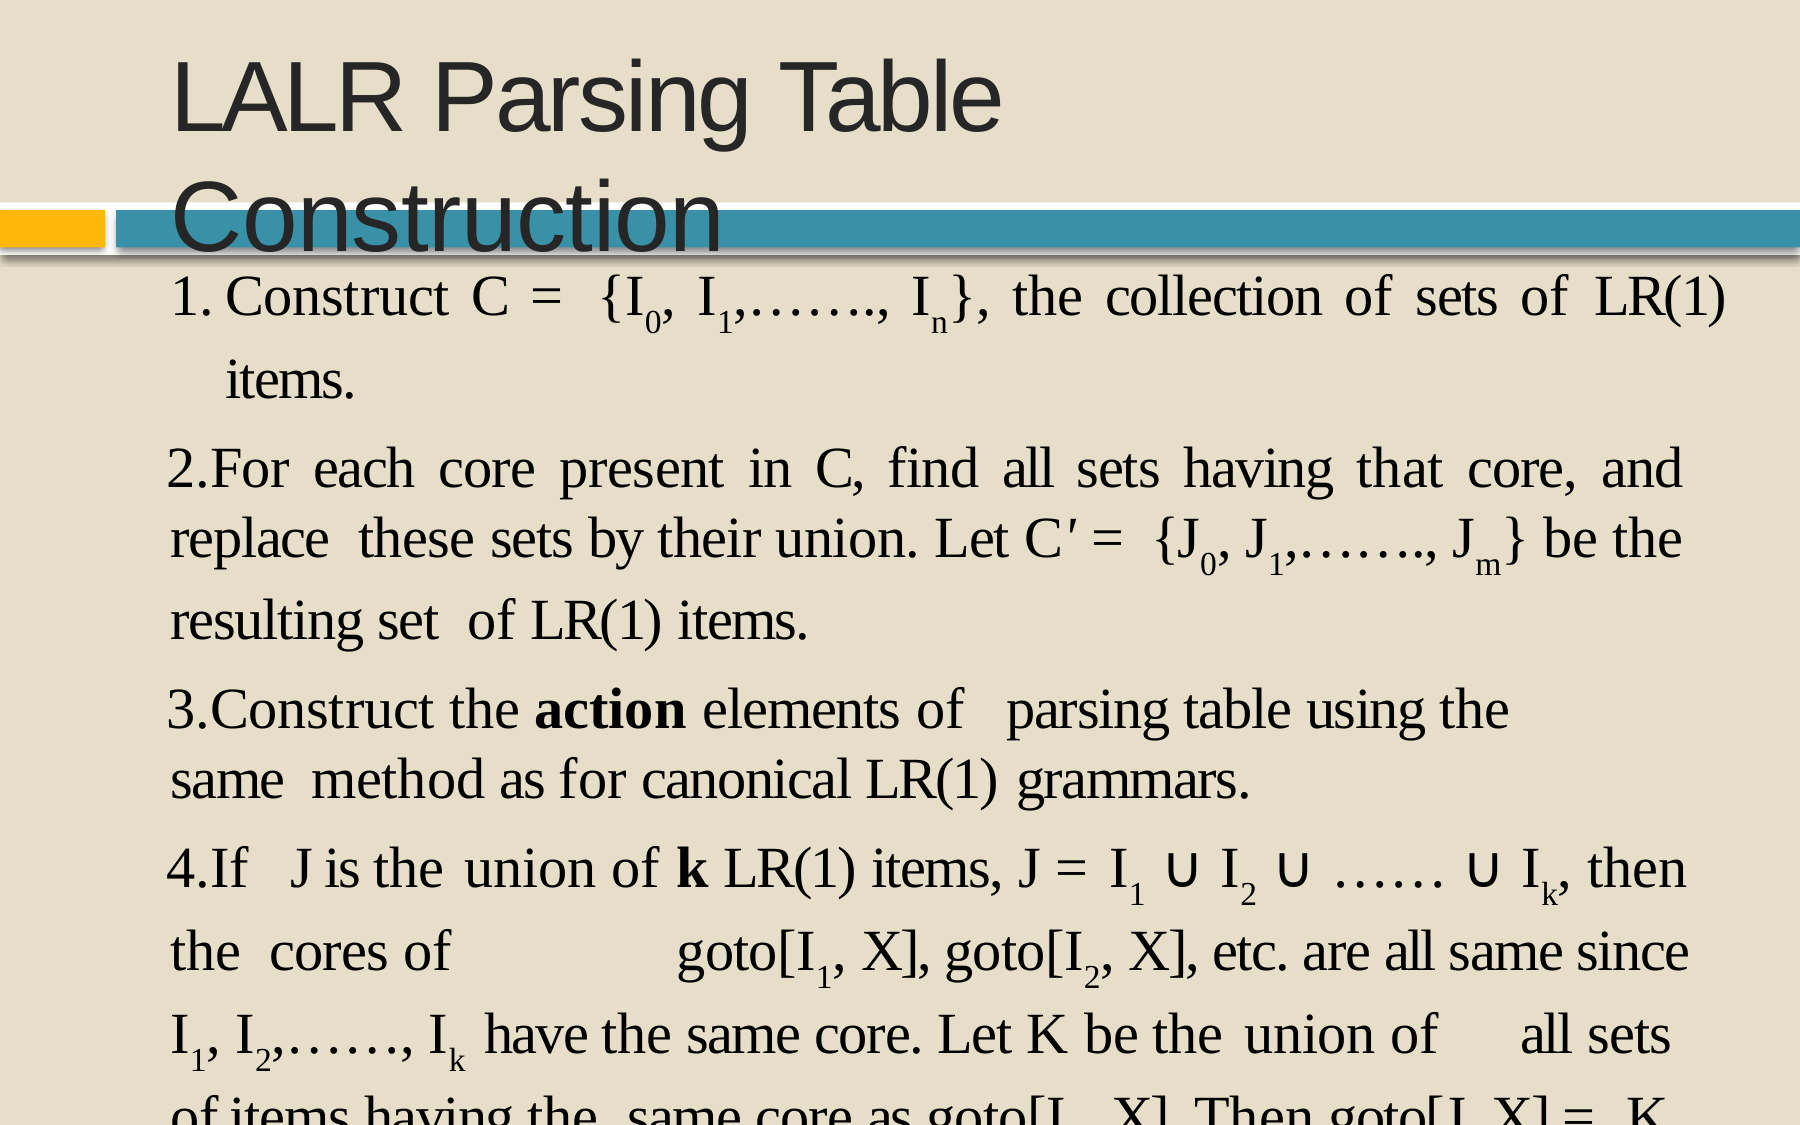

# LALR Parsing Table Construction
Construct C = {I0, I1,……., In}, the collection of sets of LR(1) items.
For each core present in C, find all sets having that core, and replace  these sets by their union. Let C' = {J0, J1,……., Jm} be the resulting set  of LR(1) items.
Construct the action elements of	parsing table using the same  method as for canonical LR(1) grammars.
If	J is the union of	k LR(1) items, J = I1 ∪ I2 ∪ …… ∪ Ik, then the  cores of	goto[I1, X], goto[I2, X], etc. are all same since I1, I2,……, Ik  have the same core. Let K be the union of	all sets of	items having the  same core as goto[I1, X]. Then goto[J, X] = K.